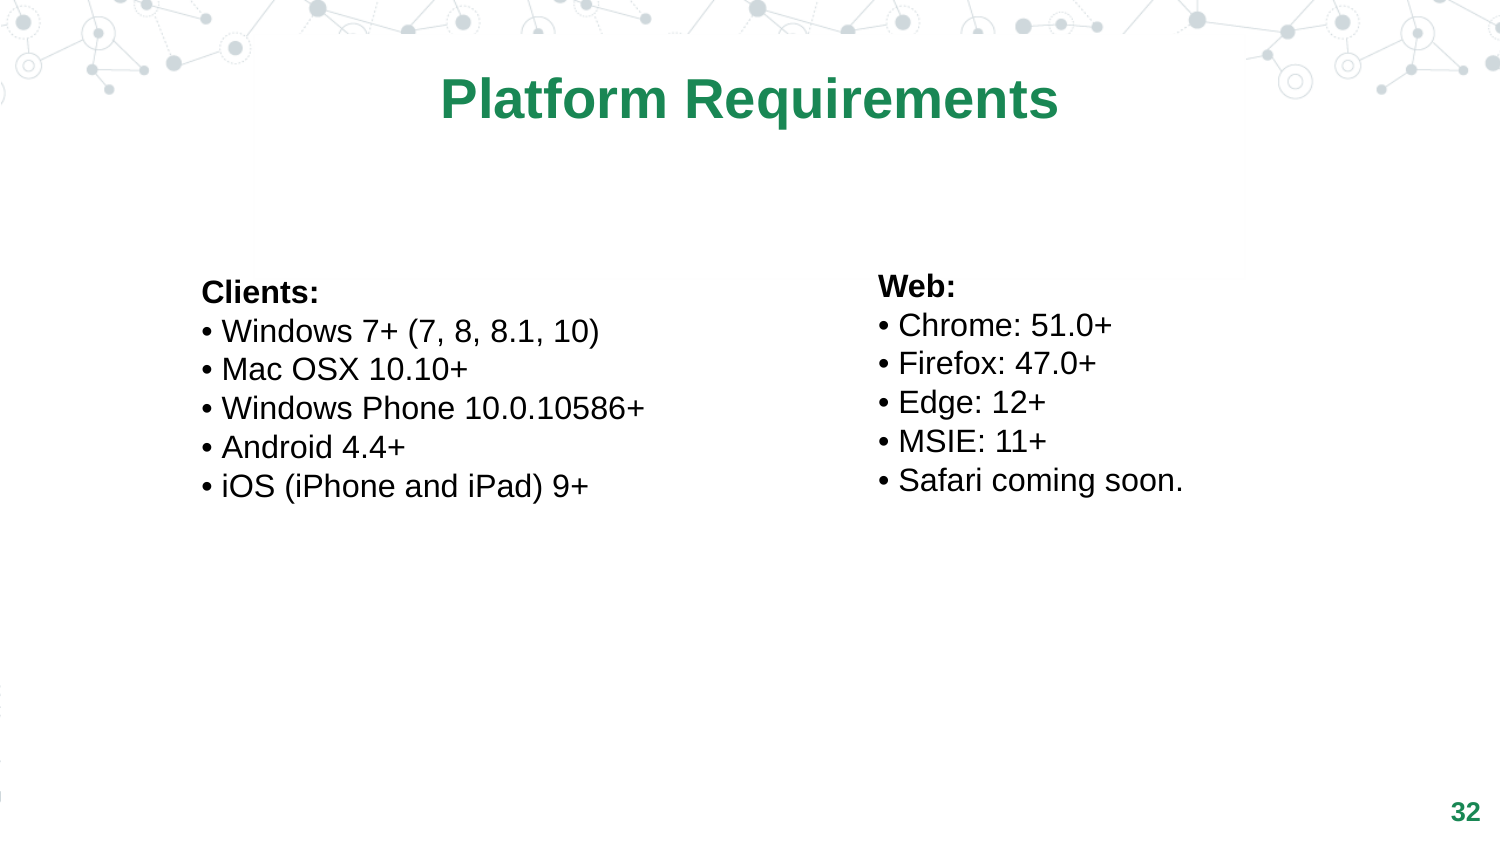

Platform Requirements

Web:
• Chrome: 51.0+
• Firefox: 47.0+
• Edge: 12+
• MSIE: 11+
• Safari coming soon.

Clients:
• Windows 7+ (7, 8, 8.1, 10)
• Mac OSX 10.10+
• Windows Phone 10.0.10586+
• Android 4.4+
• iOS (iPhone and iPad) 9+

32